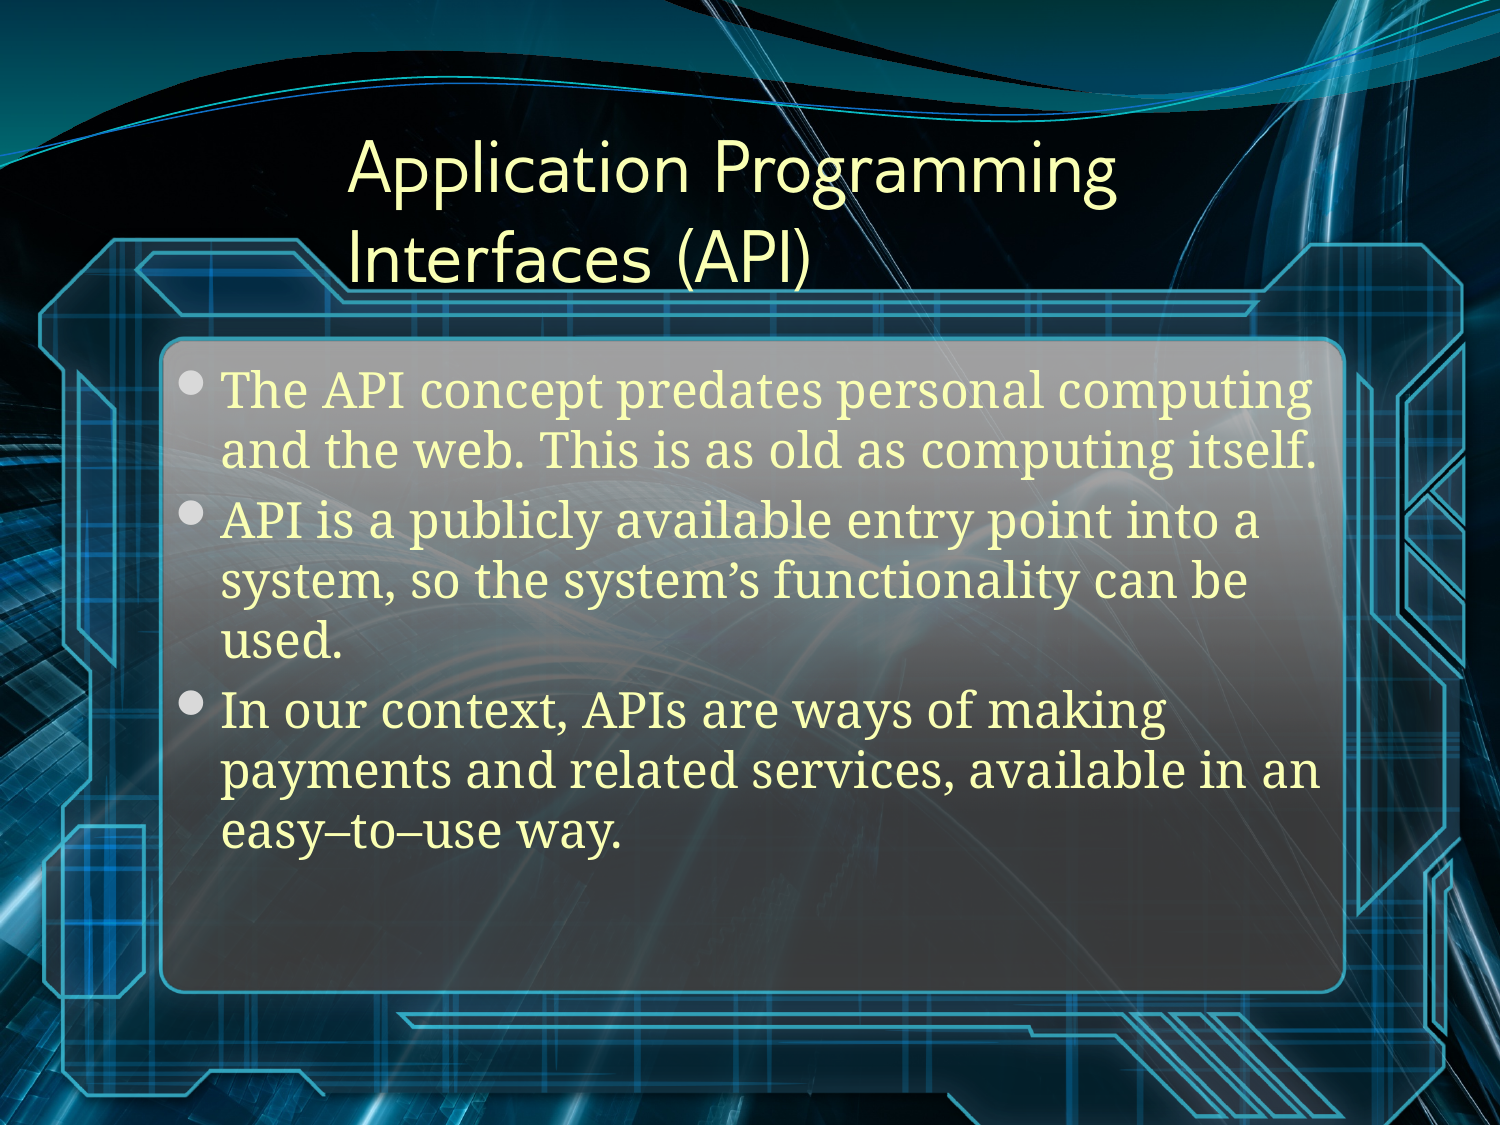

# Application Programming Interfaces (API)
The API concept predates personal computing and the web. This is as old as computing itself.
API is a publicly available entry point into a system, so the system’s functionality can be used.
In our context, APIs are ways of making payments and related services, available in an easy–to–use way.